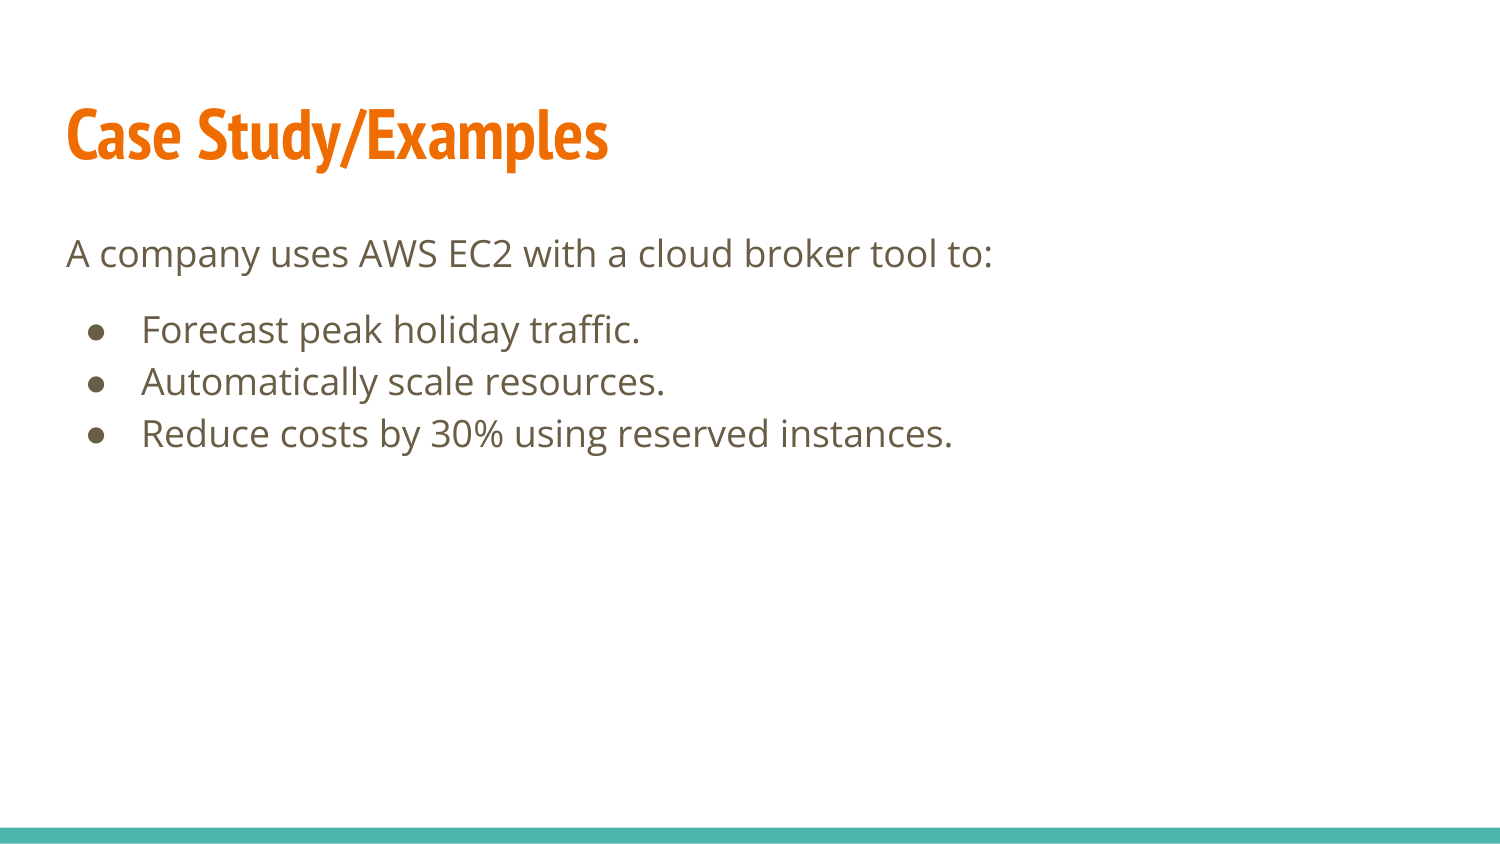

# Case Study/Examples
A company uses AWS EC2 with a cloud broker tool to:
Forecast peak holiday traffic.
Automatically scale resources.
Reduce costs by 30% using reserved instances.